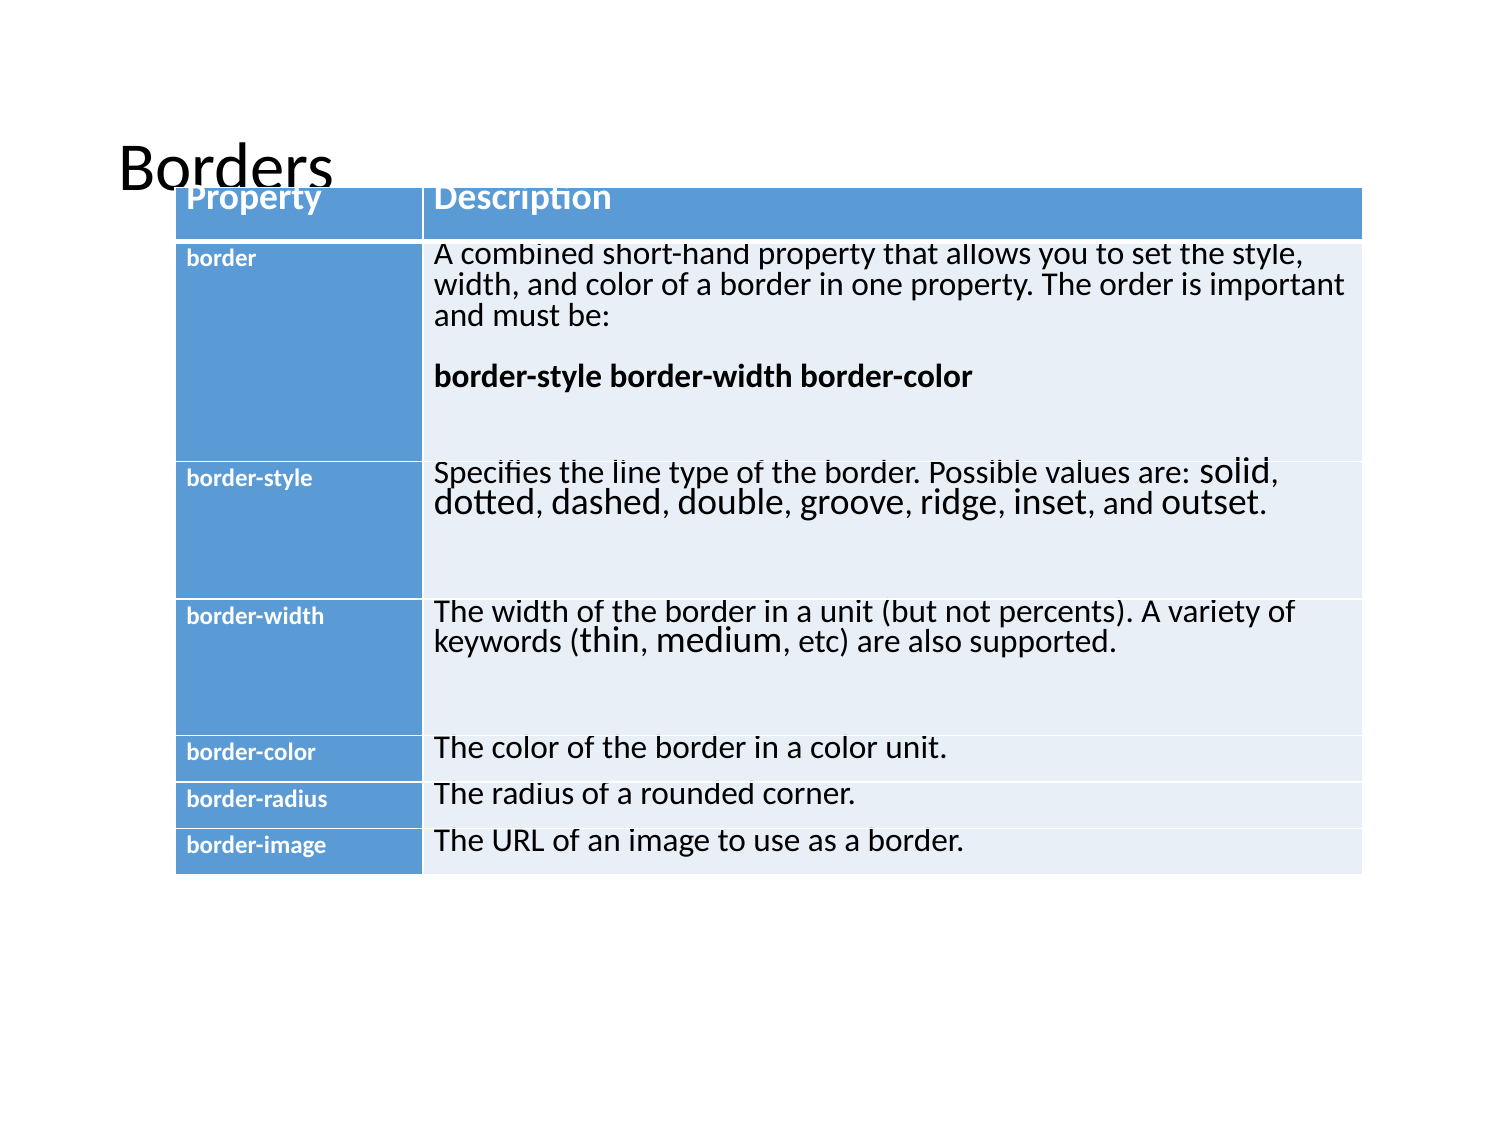

# Borders
| Property | Description |
| --- | --- |
| border | A combined short-hand property that allows you to set the style, width, and color of a border in one property. The order is important and must be: border-style border-width border-color |
| border-style | Specifies the line type of the border. Possible values are: solid, dotted, dashed, double, groove, ridge, inset, and outset. |
| border-width | The width of the border in a unit (but not percents). A variety of keywords (thin, medium, etc) are also supported. |
| border-color | The color of the border in a color unit. |
| border-radius | The radius of a rounded corner. |
| border-image | The URL of an image to use as a border. |
65